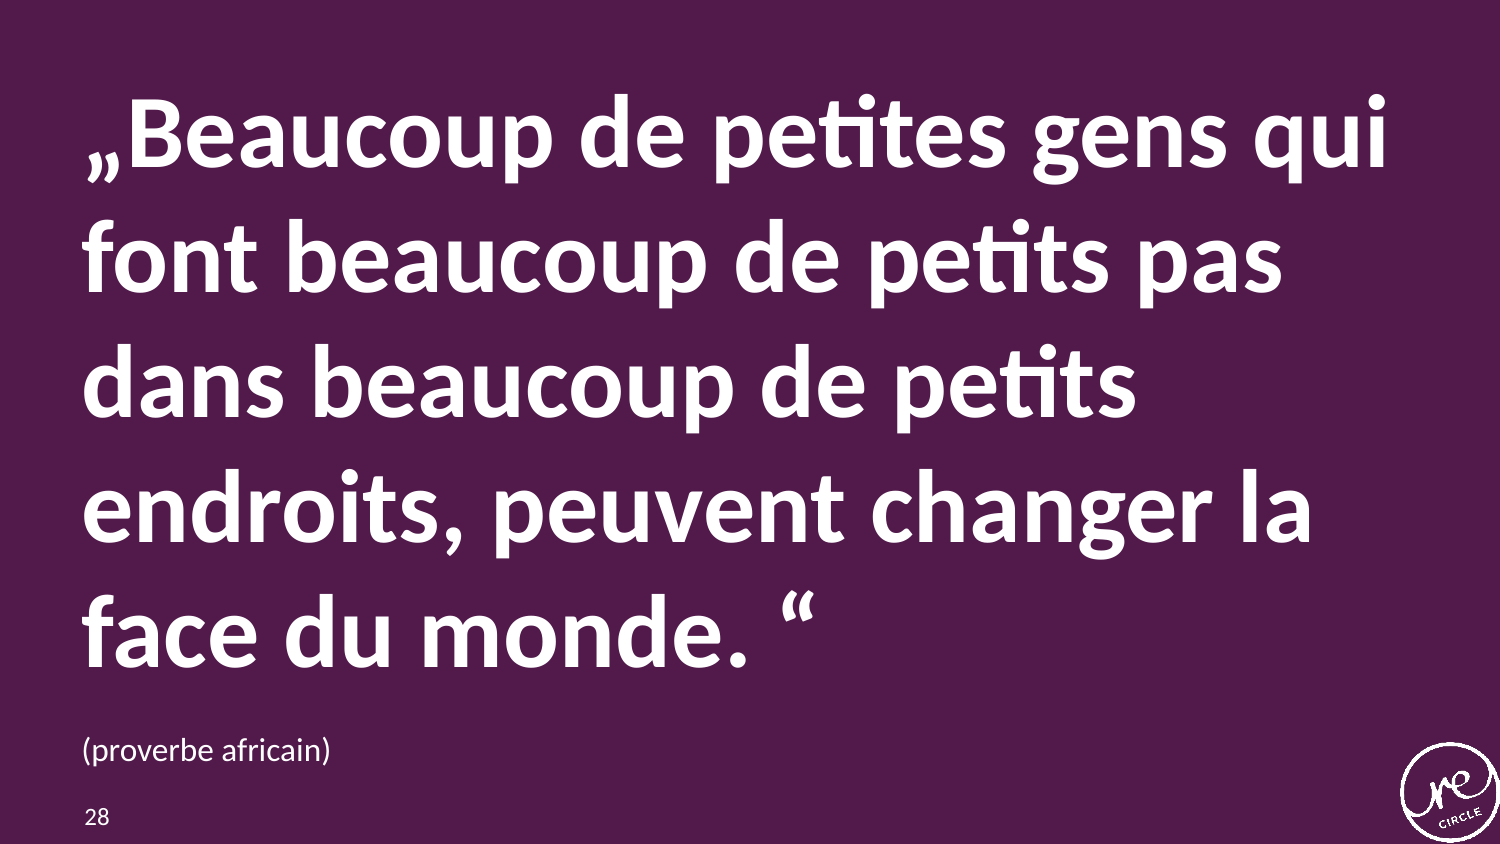

„Beaucoup de petites gens qui font beaucoup de petits pas dans beaucoup de petits endroits, peuvent changer la face du monde. “

(proverbe africain)
28